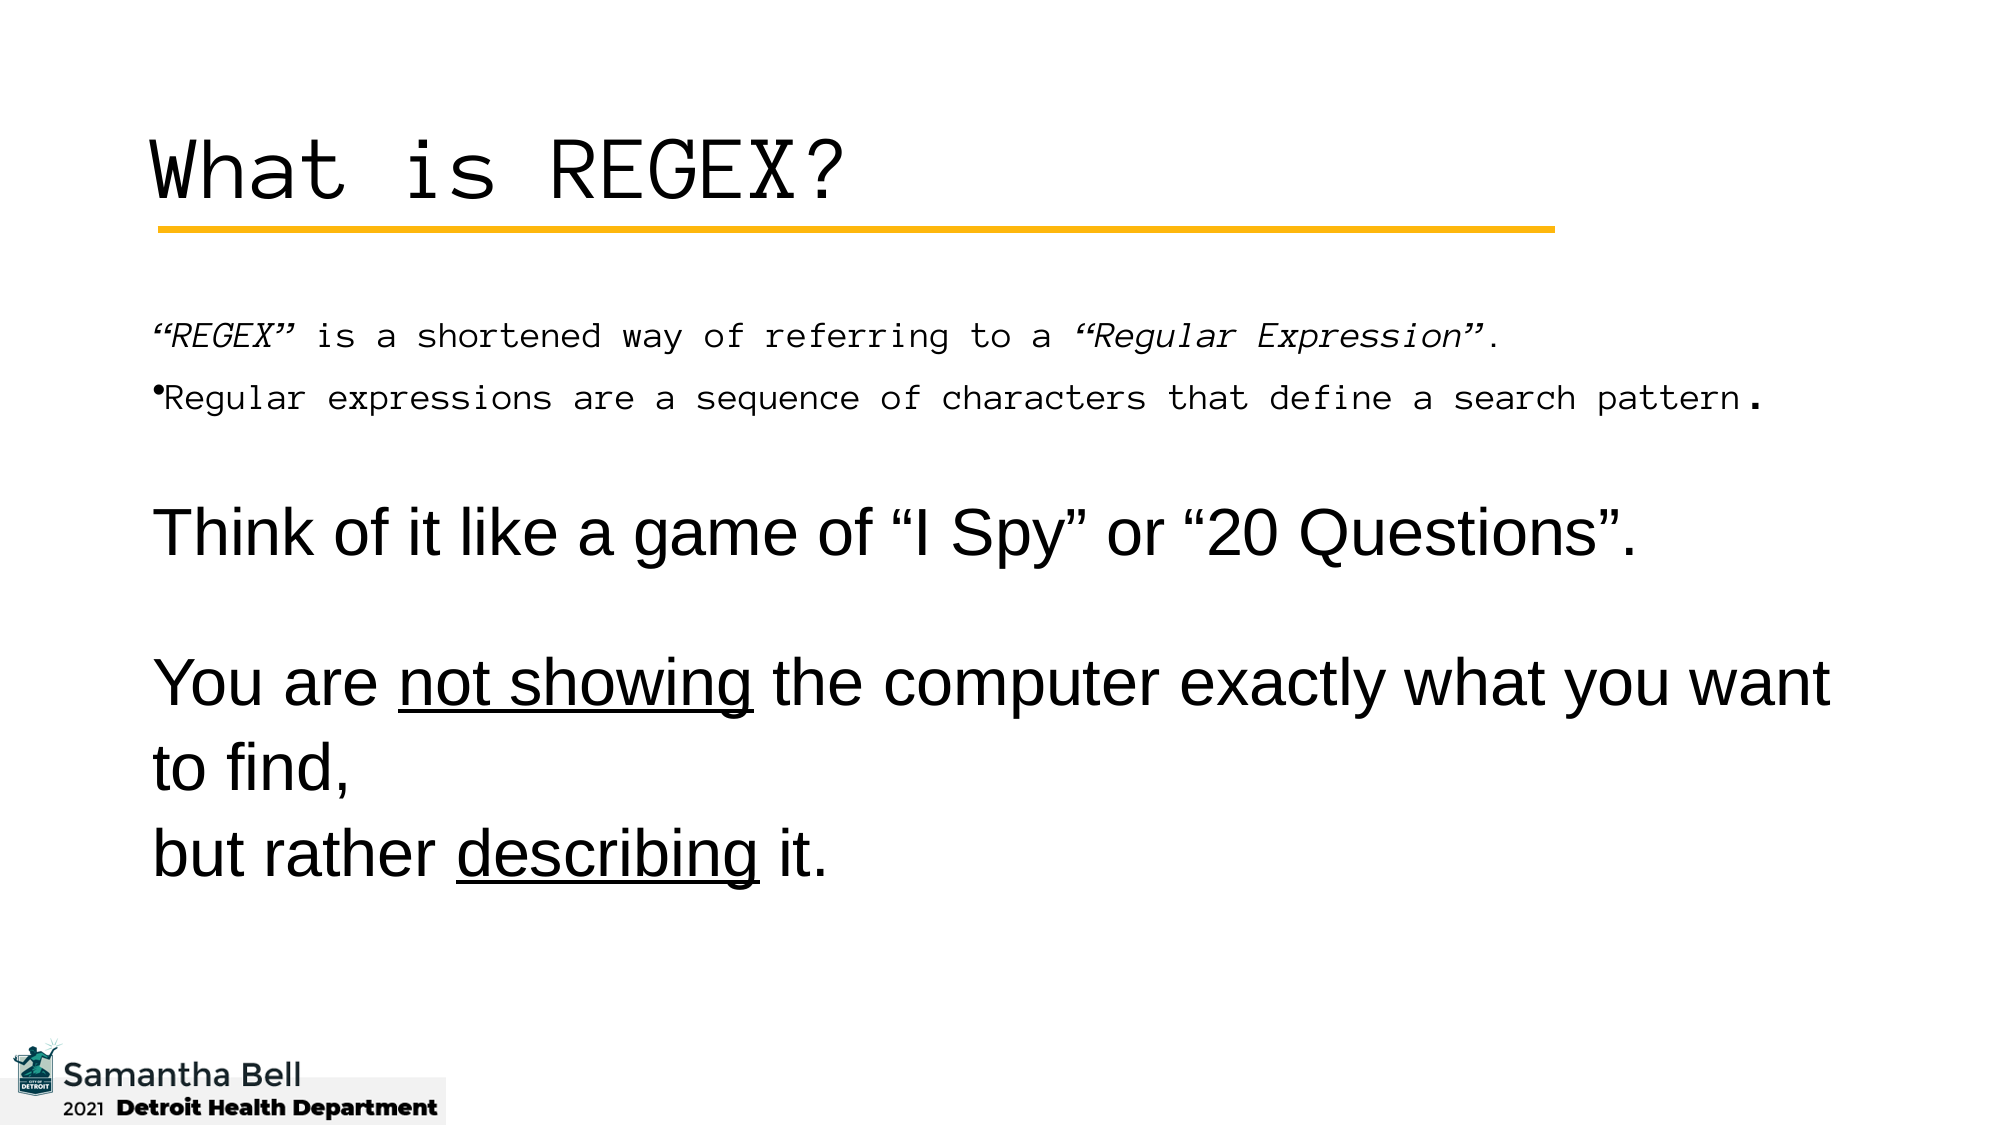

# What is REGEX?
“REGEX” is a shortened way of referring to a “Regular Expression”.
Regular expressions are a sequence of characters that define a search pattern.

Think of it like a game of “I Spy” or “20 Questions”.

You are not showing the computer exactly what you want to find,
but rather describing it.